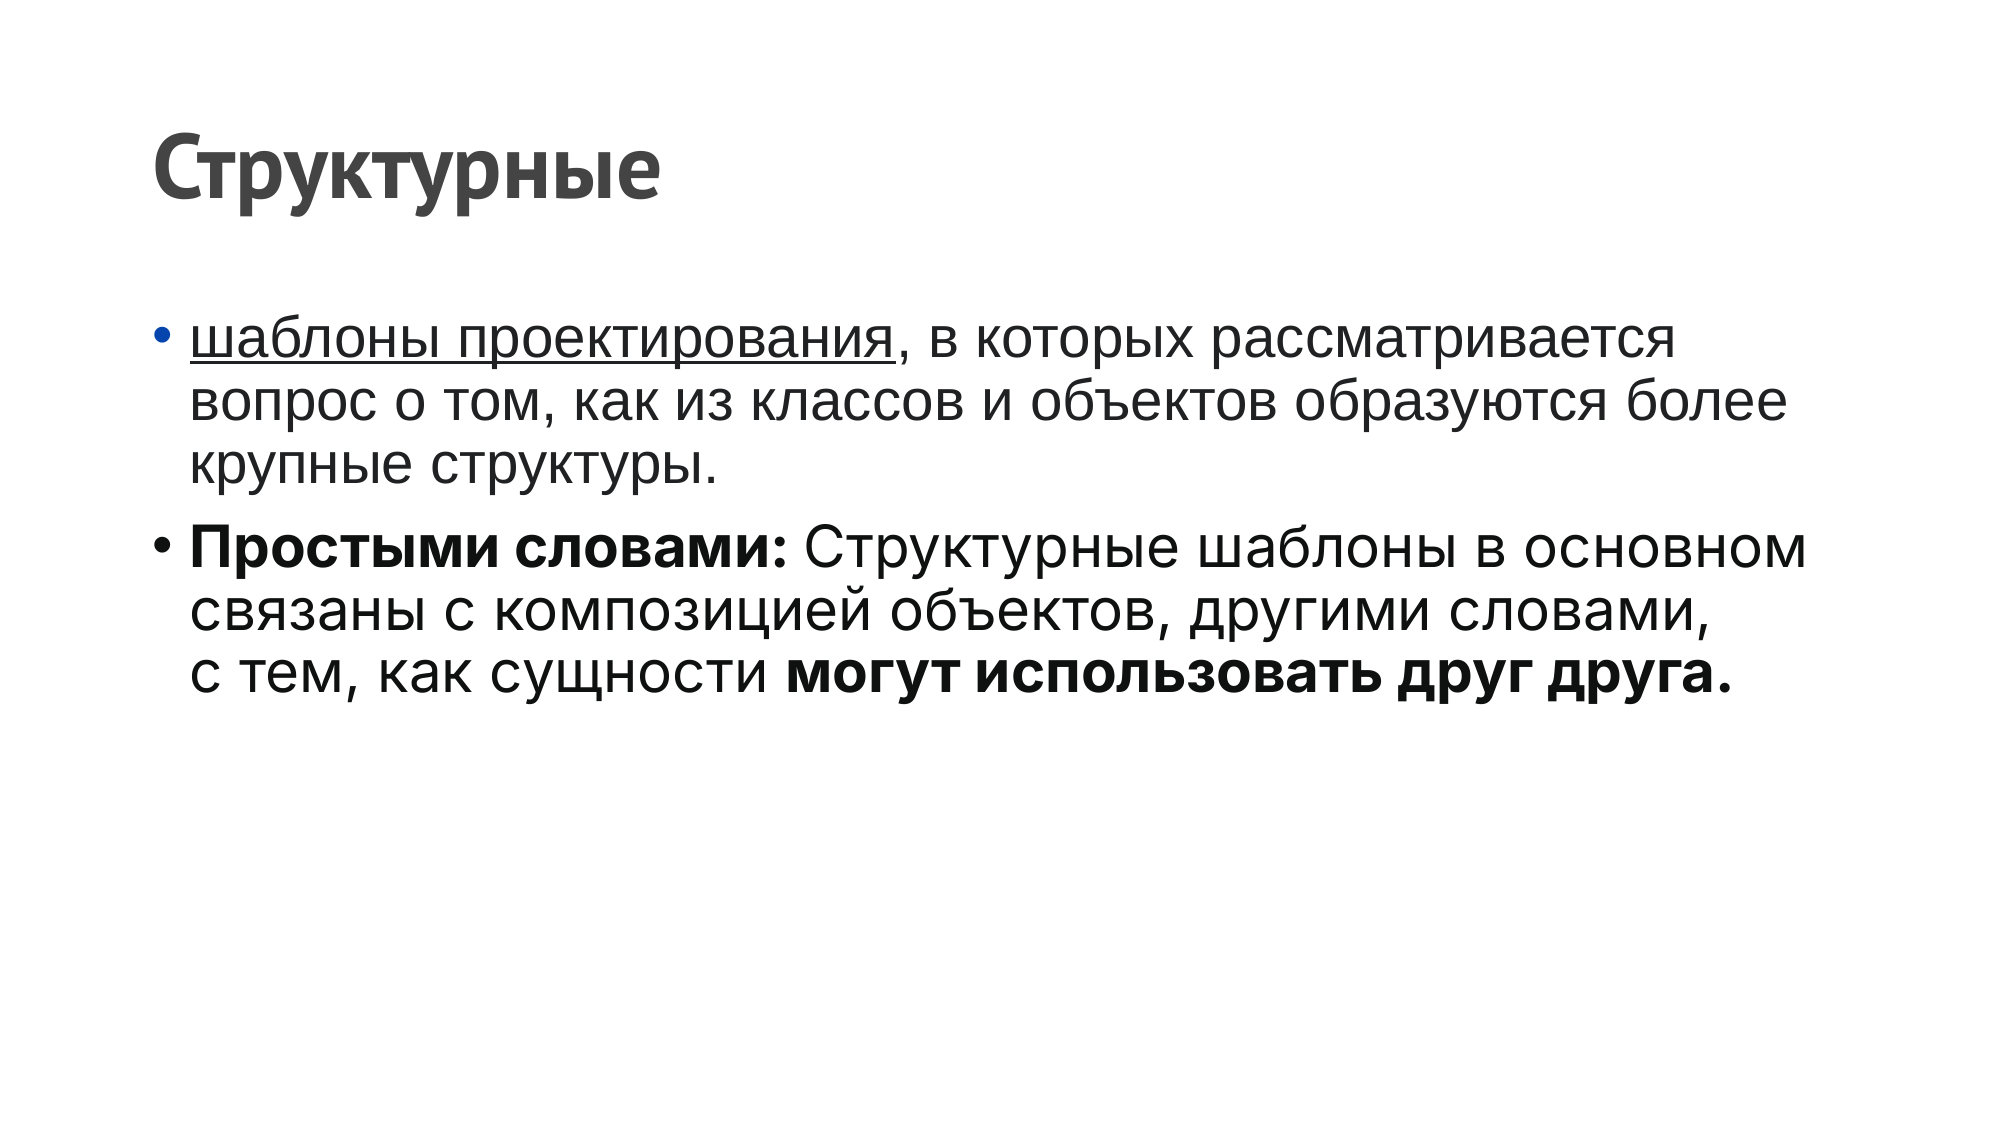

# Структурные
шаблоны проектирования, в которых рассматривается вопрос о том, как из классов и объектов образуются более крупные структуры.
Простыми словами: Структурные шаблоны в основном связаны с композицией объектов, другими словами, с тем, как сущности могут использовать друг друга.